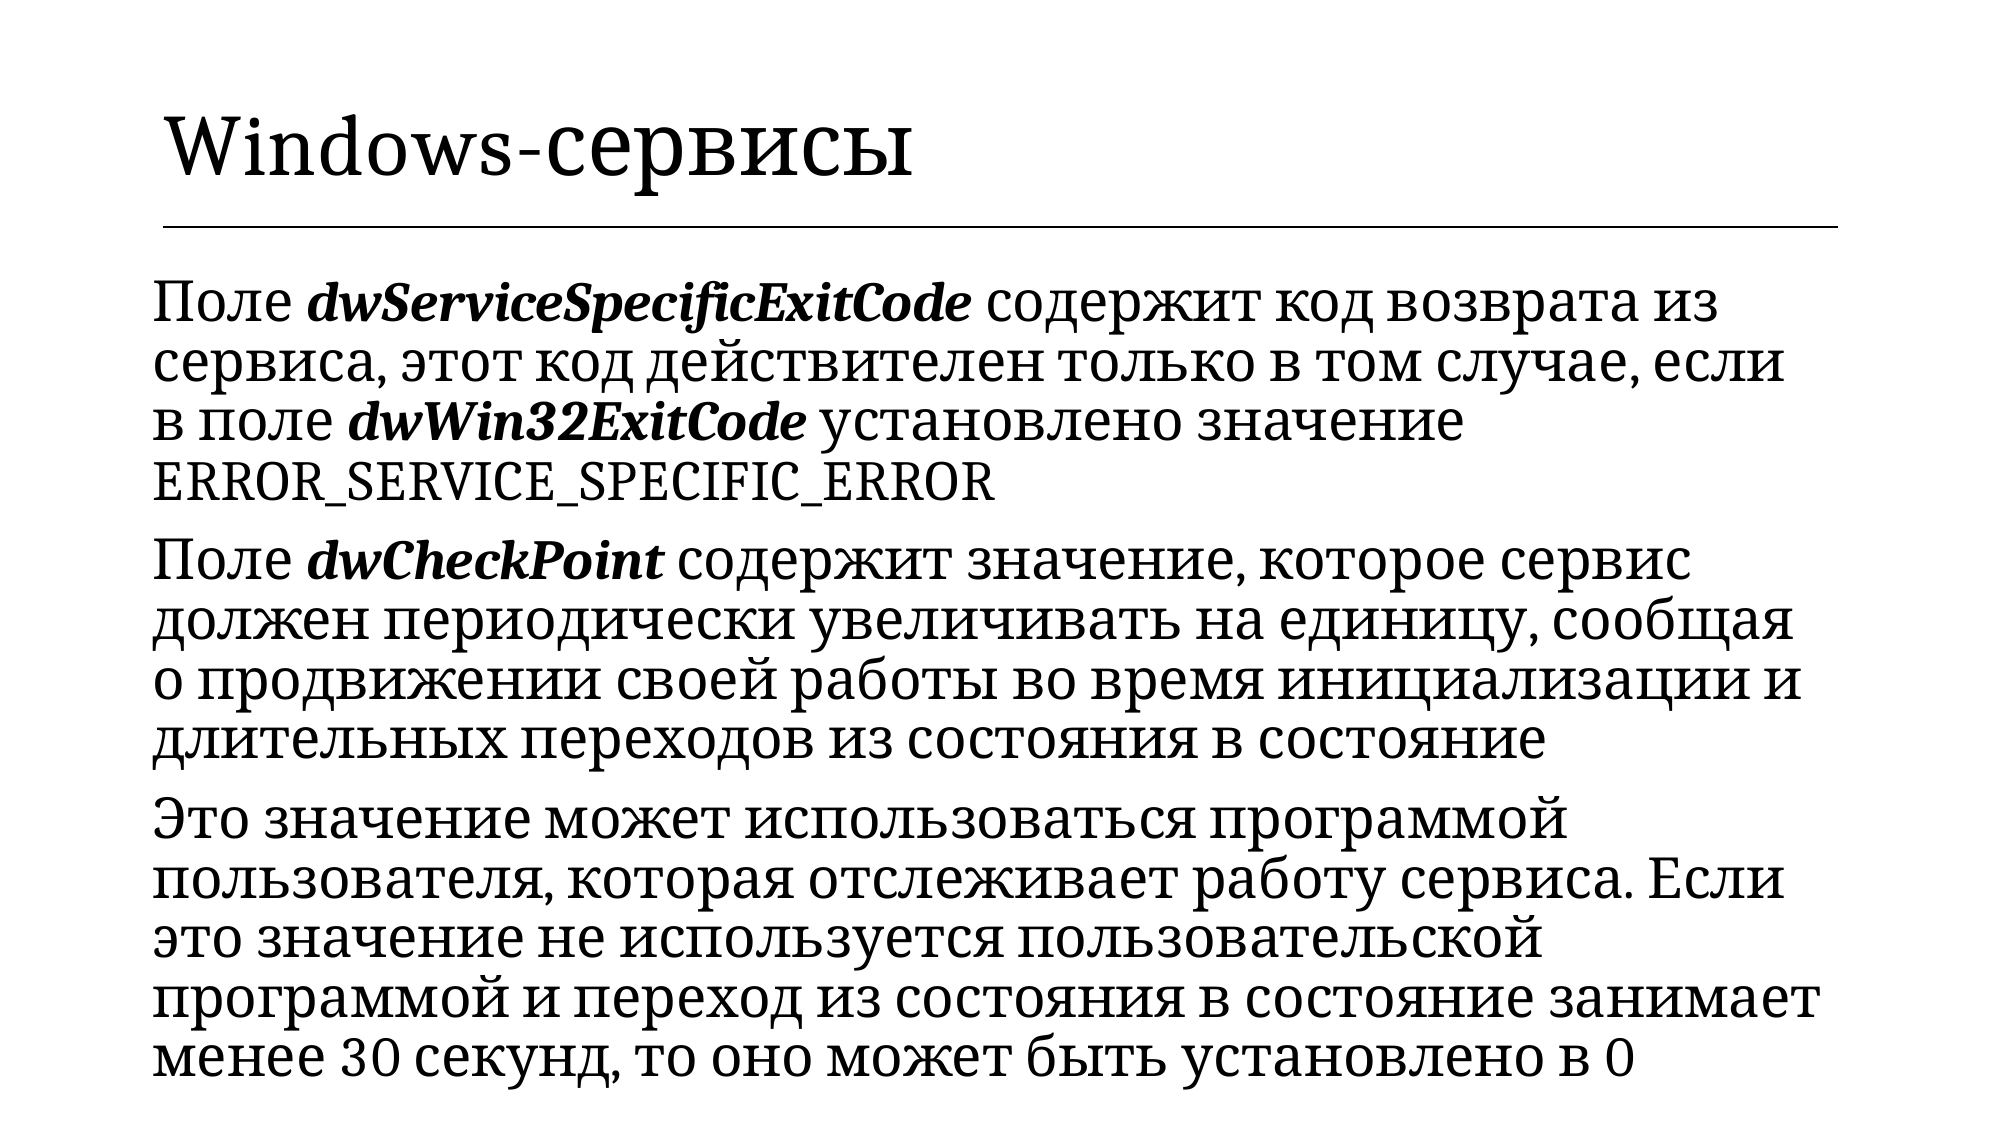

| Windows-сервисы |
| --- |
Поле dwServiceSpecificExitCode содержит код возврата из сервиса, этот код действителен только в том случае, если в поле dwWin32ExitCode установлено значение ERROR_SERVICE_SPECIFIC_ERROR
Поле dwCheckPoint содержит значение, которое сервис должен периодически увеличивать на единицу, сообщая о продвижении своей работы во время инициализации и длительных переходов из состояния в состояние
Это значение может использоваться программой пользователя, которая отслеживает работу сервиса. Если это значение не используется пользовательской программой и переход из состояния в состояние занимает менее 30 секунд, то оно может быть установлено в 0